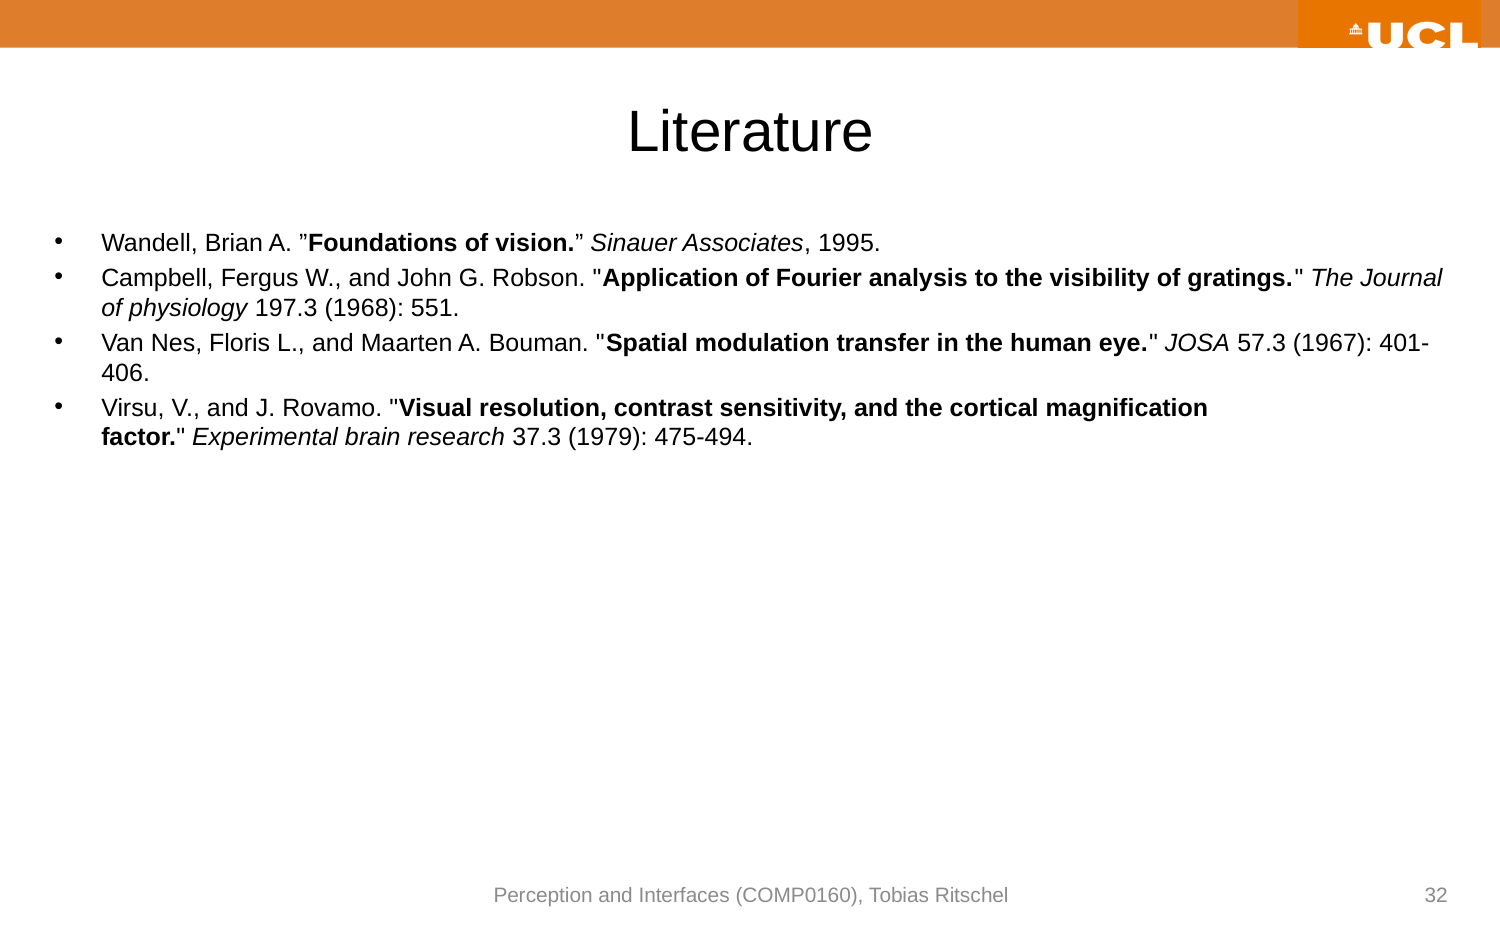

# Literature
Wandell, Brian A. ”Foundations of vision.” Sinauer Associates, 1995.
Campbell, Fergus W., and John G. Robson. "Application of Fourier analysis to the visibility of gratings." The Journal of physiology 197.3 (1968): 551.
Van Nes, Floris L., and Maarten A. Bouman. "Spatial modulation transfer in the human eye." JOSA 57.3 (1967): 401-406.
Virsu, V., and J. Rovamo. "Visual resolution, contrast sensitivity, and the cortical magnification factor." Experimental brain research 37.3 (1979): 475-494.
Perception and Interfaces (COMP0160), Tobias Ritschel
32